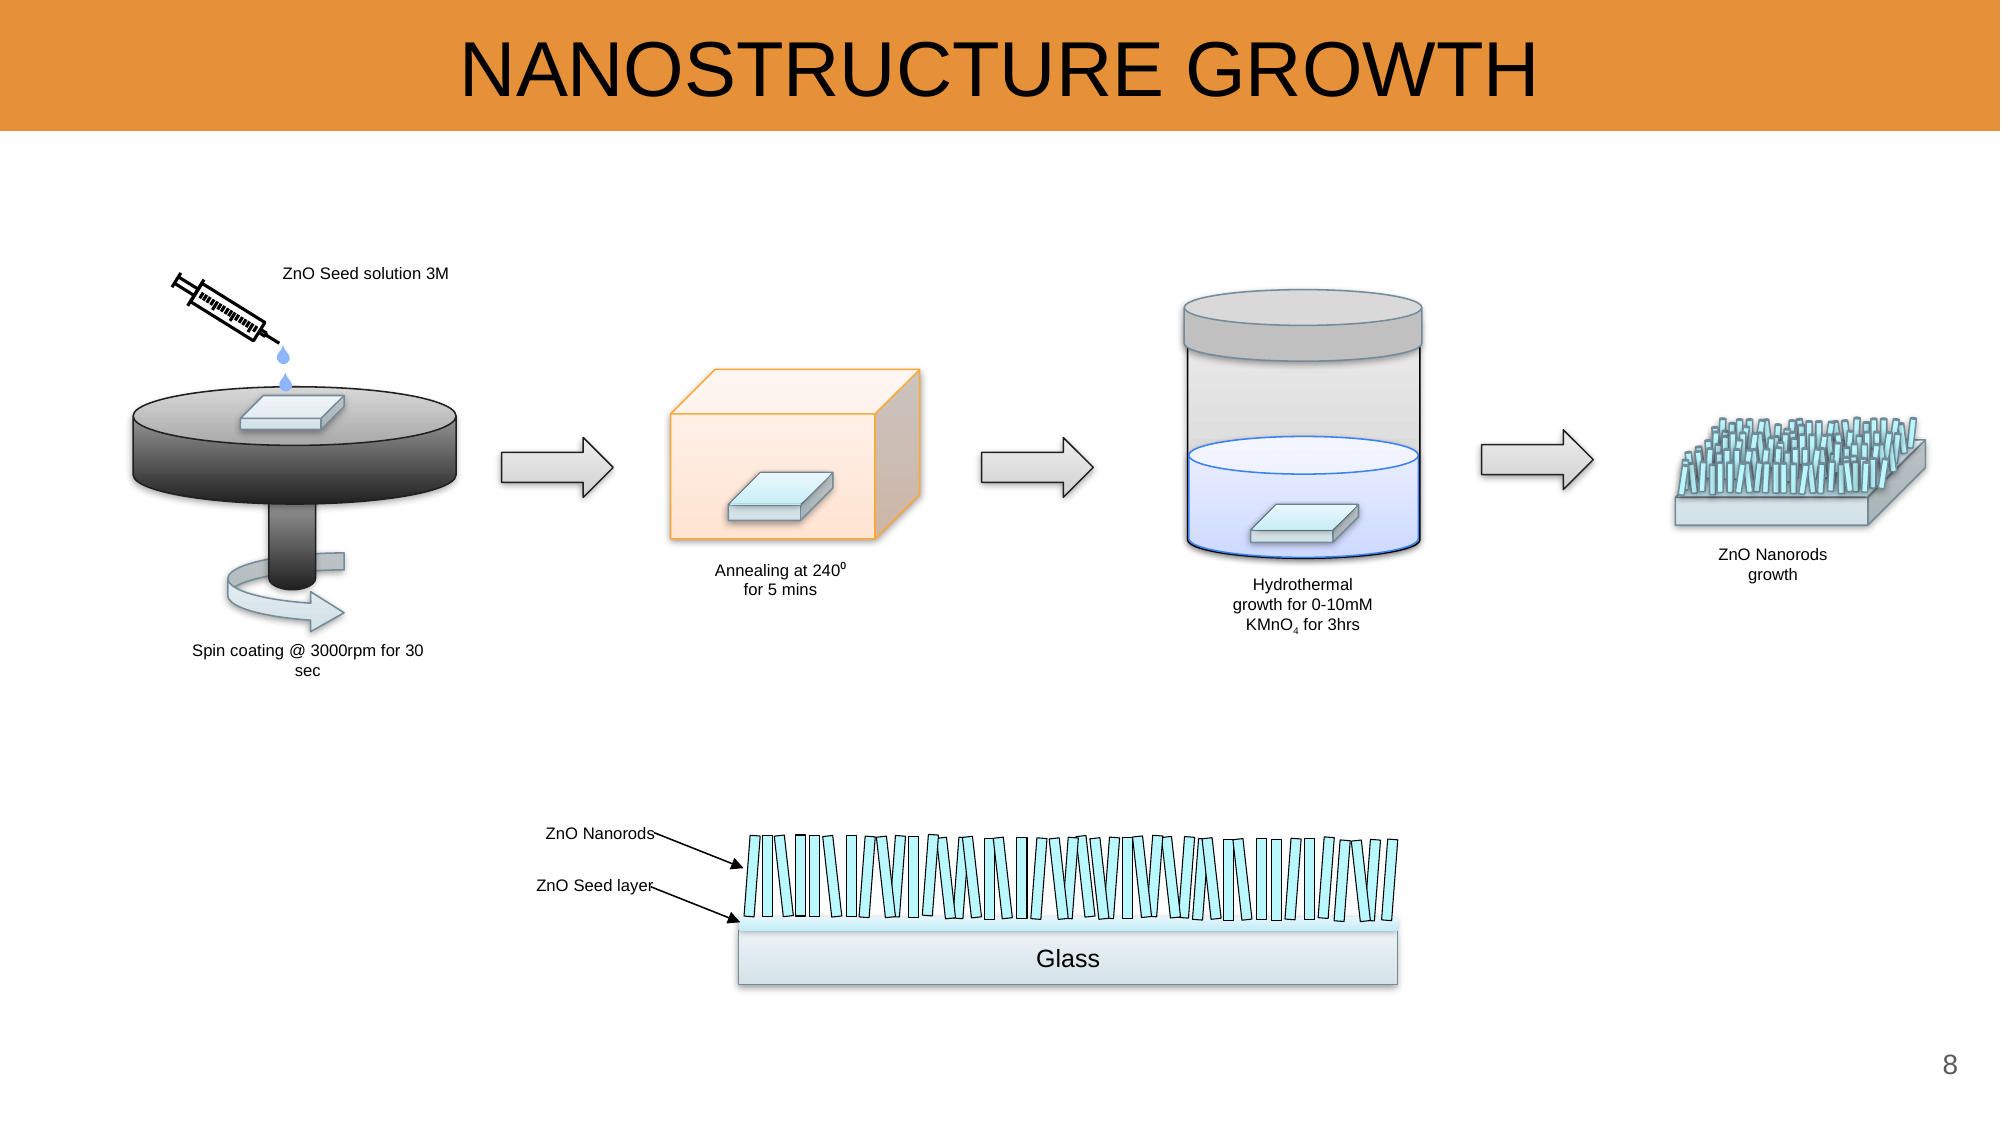

NANOSTRUCTURE GROWTH
ZnO Seed solution 3M

Hydrothermal growth for 0-10mM KMnO4 for 3hrs

Spin coating @ 3000rpm for 30 sec

Annealing at 240⁰ for 5 mins

ZnO Nanorods growth
ZnO Nanorods

Glass
ZnO Seed layer
8